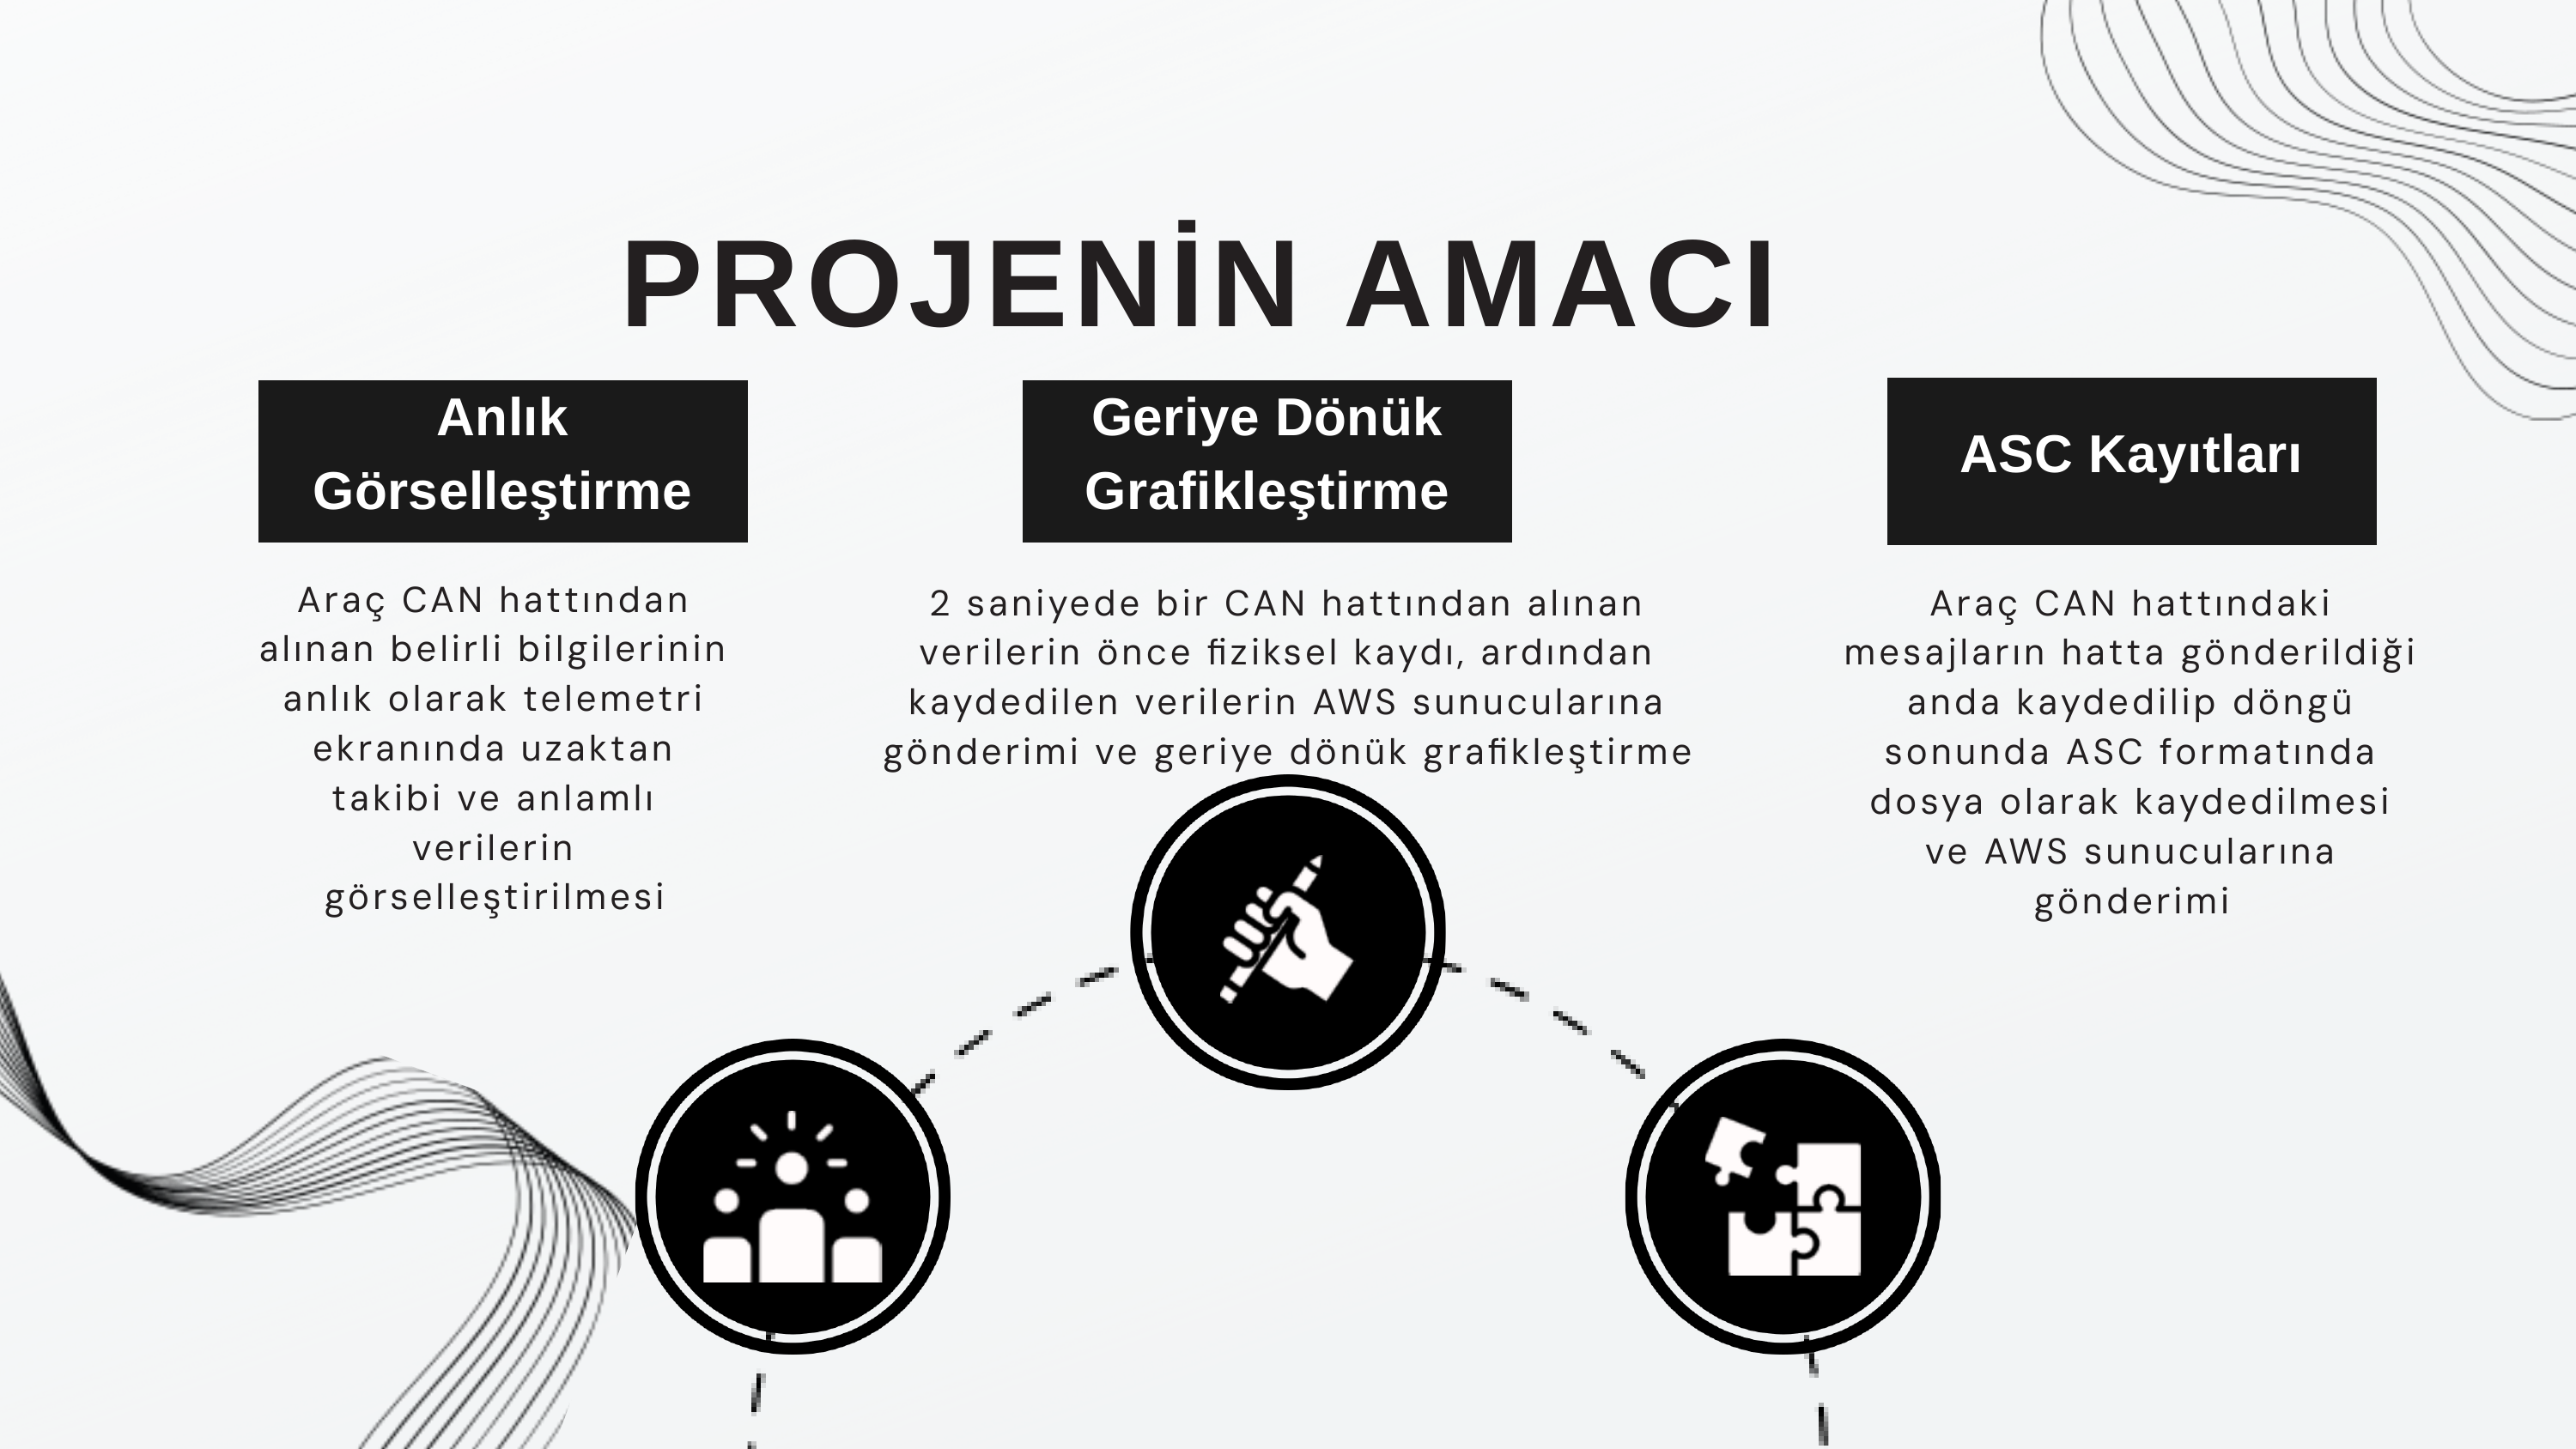

PROJENİN AMACI

ASC Kayıtları

Anlık Görselleştirme

Geriye Dönük Grafikleştirme
Araç CAN hattından alınan belirli bilgilerinin anlık olarak telemetri ekranında uzaktan takibi ve anlamlı verilerin görselleştirilmesi
2 saniyede bir CAN hattından alınan verilerin önce fiziksel kaydı, ardından kaydedilen verilerin AWS sunucularına gönderimi ve geriye dönük grafikleştirme
Araç CAN hattındaki mesajların hatta gönderildiği anda kaydedilip döngü sonunda ASC formatında dosya olarak kaydedilmesi ve AWS sunucularına gönderimi